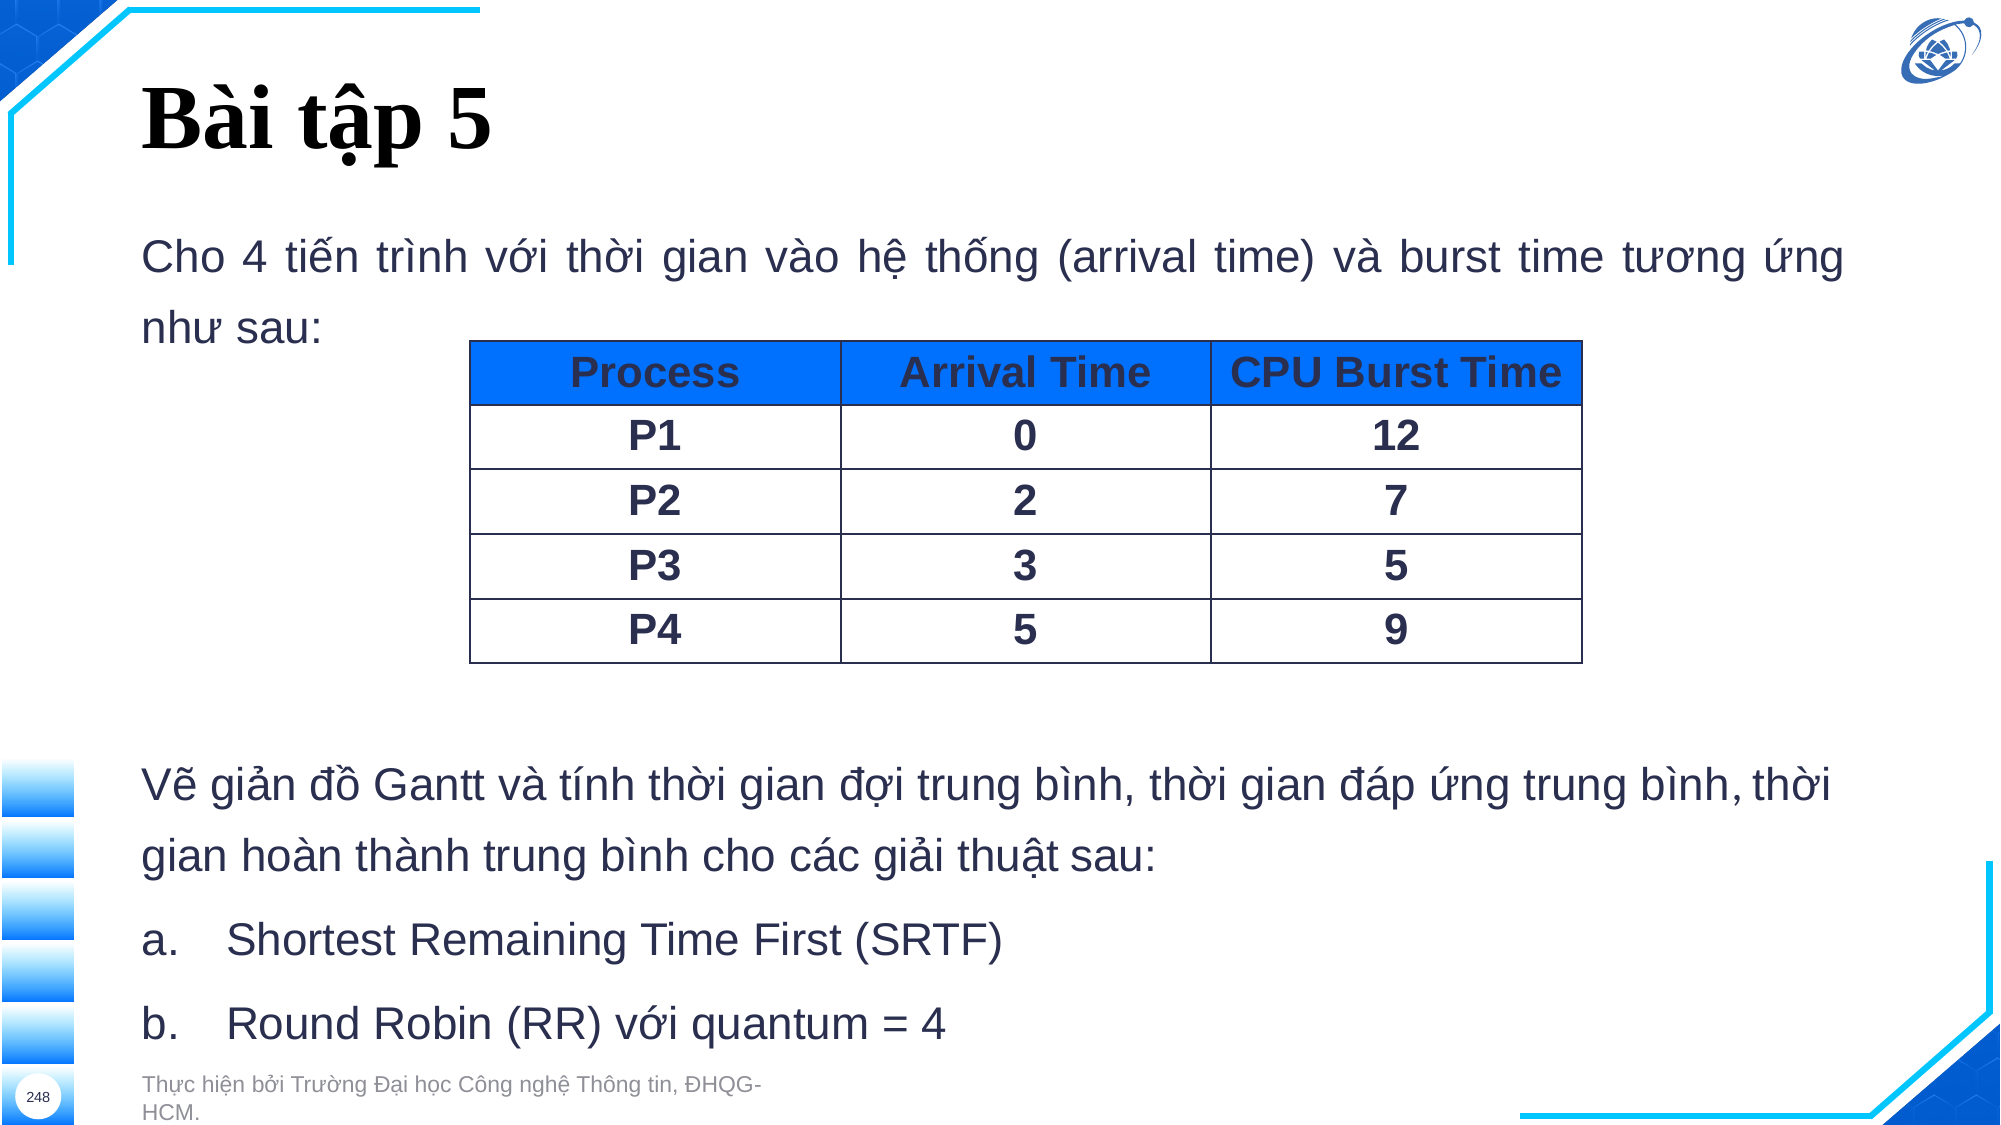

# Bài tập 5
Cho 4 tiến trình với thời gian vào hệ thống (arrival time) và burst time tương ứng như sau:
| Process | Arrival Time | CPU Burst Time |
| --- | --- | --- |
| P1 | 0 | 12 |
| P2 | 2 | 7 |
| P3 | 3 | 5 |
| P4 | 5 | 9 |
Vẽ giản đồ Gantt và tính thời gian đợi trung bình, thời gian đáp ứng trung bình, thời gian hoàn thành trung bình cho các giải thuật sau:
Shortest Remaining Time First (SRTF)
Round Robin (RR) với quantum = 4
Thực hiện bởi Trường Đại học Công nghệ Thông tin, ĐHQG-HCM.
248